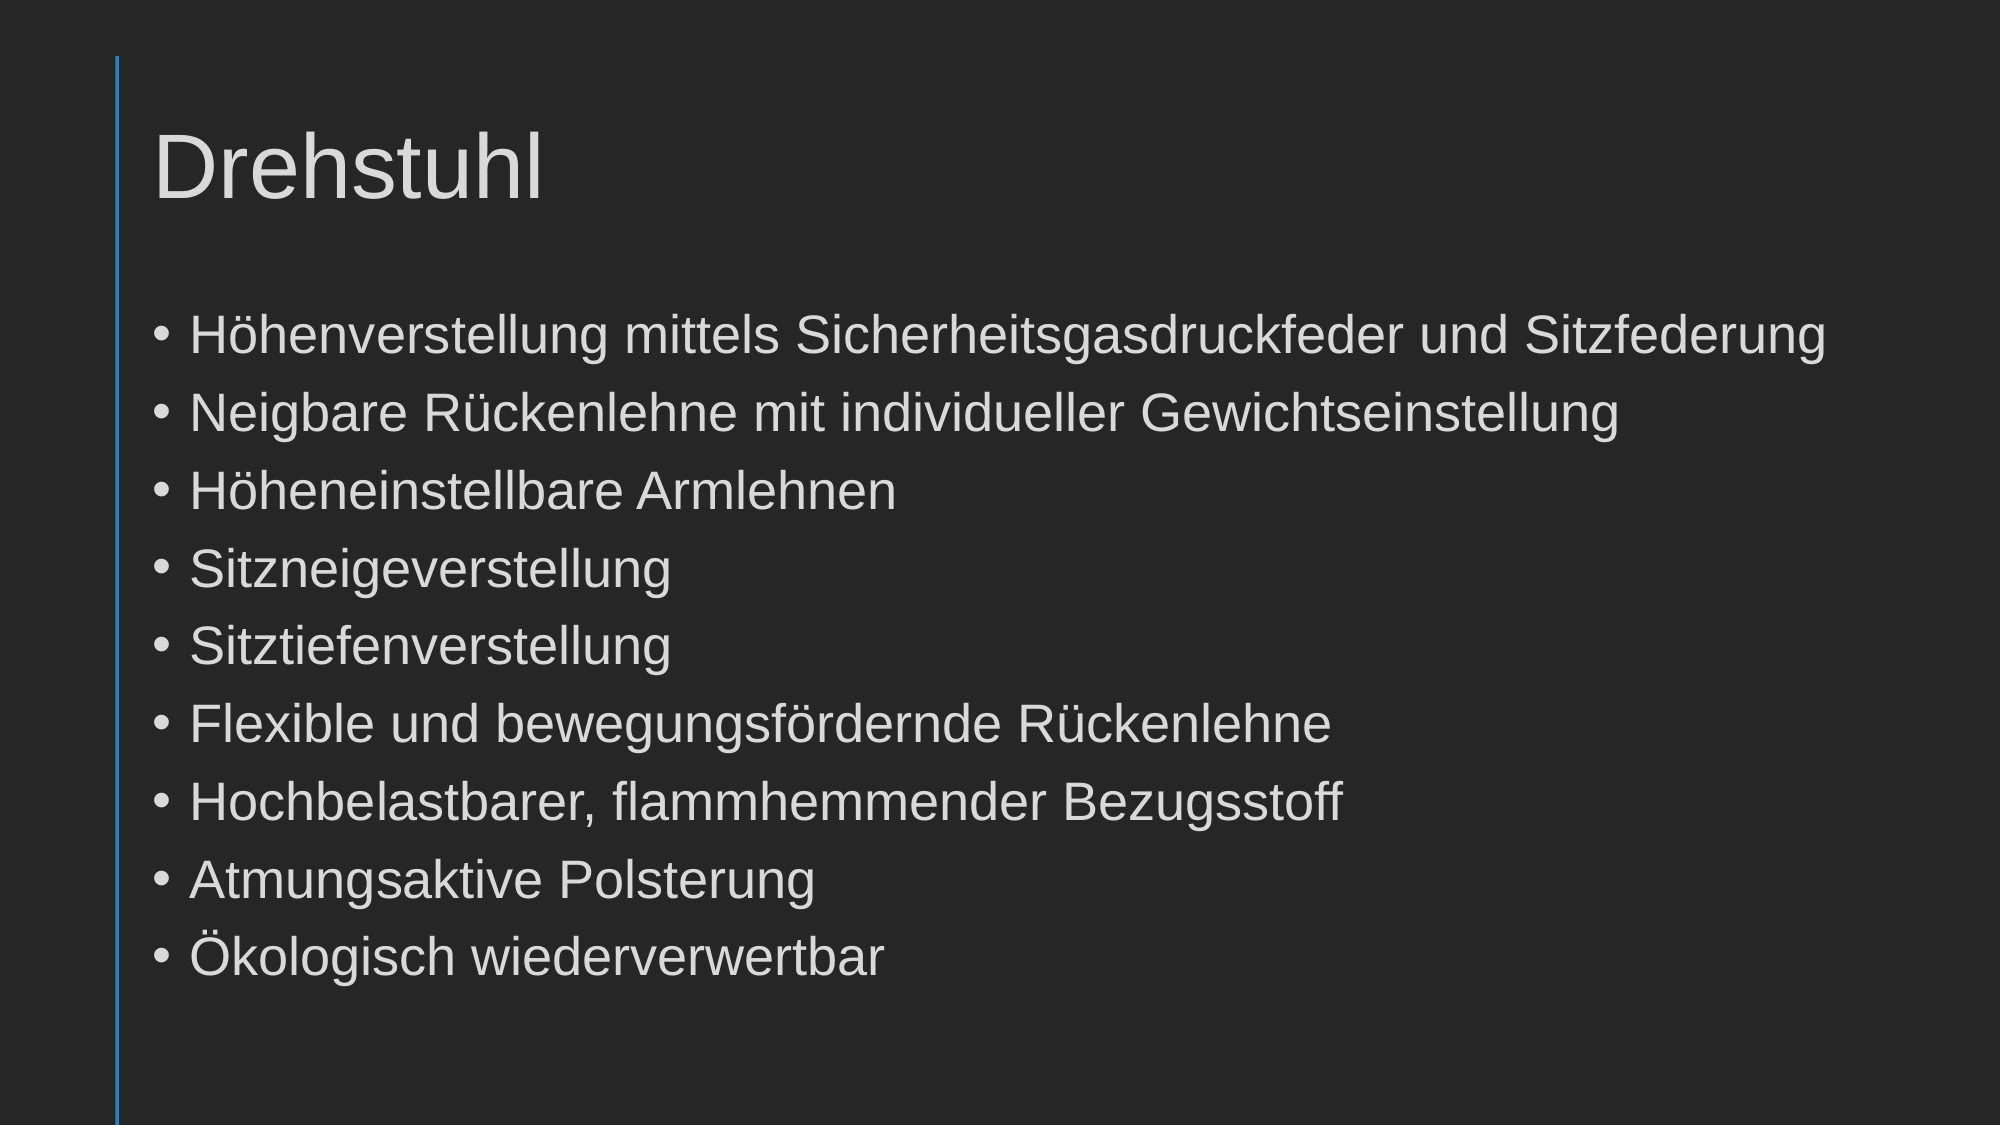

# Drehstuhl
Höhenverstellung mittels Sicherheitsgasdruckfeder und Sitzfederung
Neigbare Rückenlehne mit individueller Gewichtseinstellung
Höheneinstellbare Armlehnen
Sitzneigeverstellung
Sitztiefenverstellung
Flexible und bewegungsfördernde Rückenlehne
Hochbelastbarer, flammhemmender Bezugsstoff
Atmungsaktive Polsterung
Ökologisch wiederverwertbar